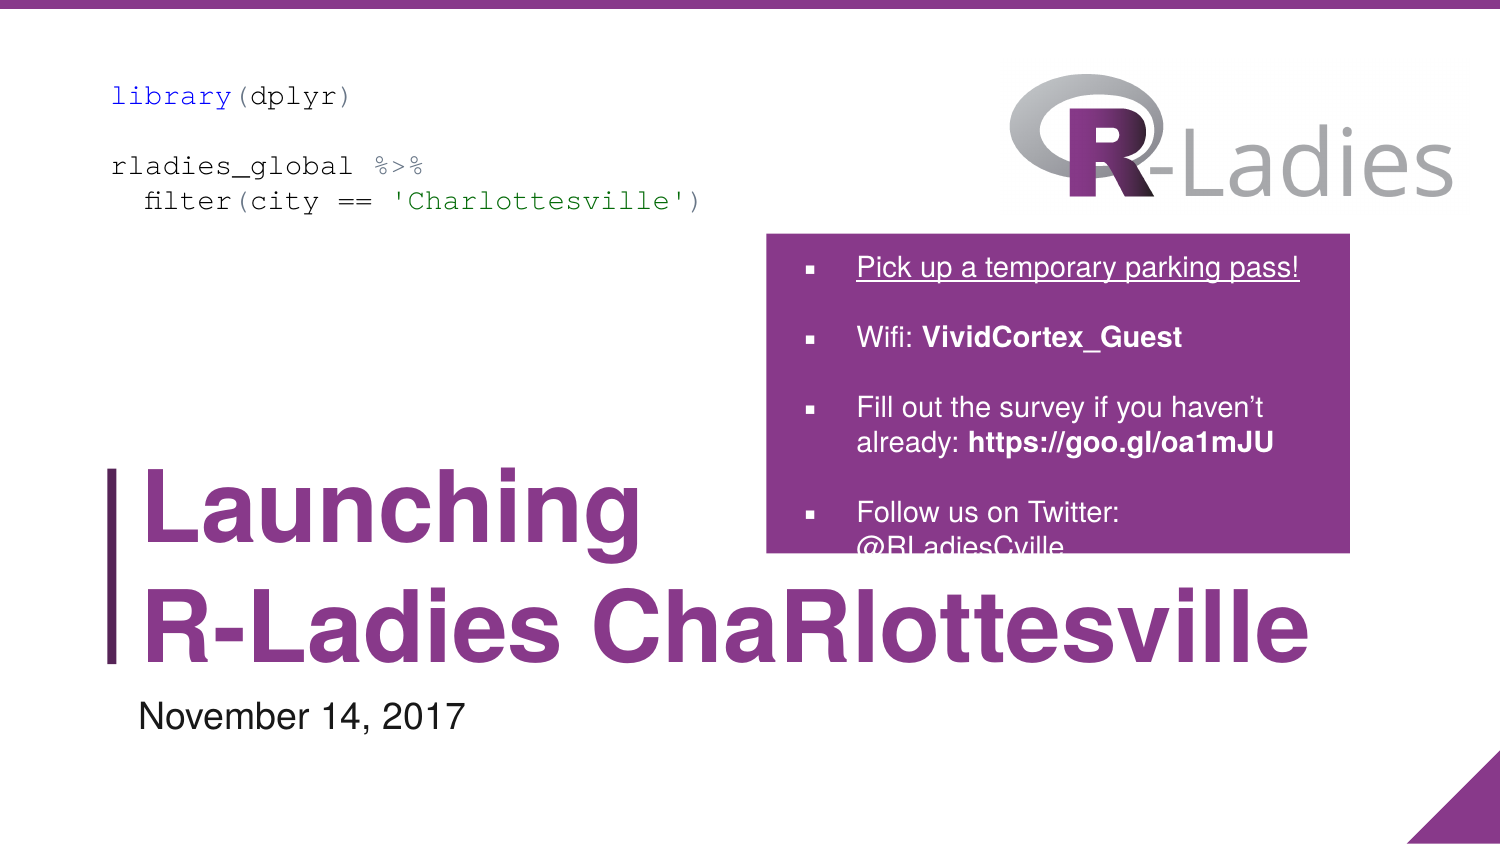

library(dplyr)

rladies_global %>%
  filter(city == 'Charlottesville')
Pick up a temporary parking pass!

Wifi: VividCortex_Guest

Fill out the survey if you haven’t already: https://goo.gl/oa1mJU

Follow us on Twitter: @RLadiesCville
# Launching
R-Ladies ChaRlottesville
November 14, 2017